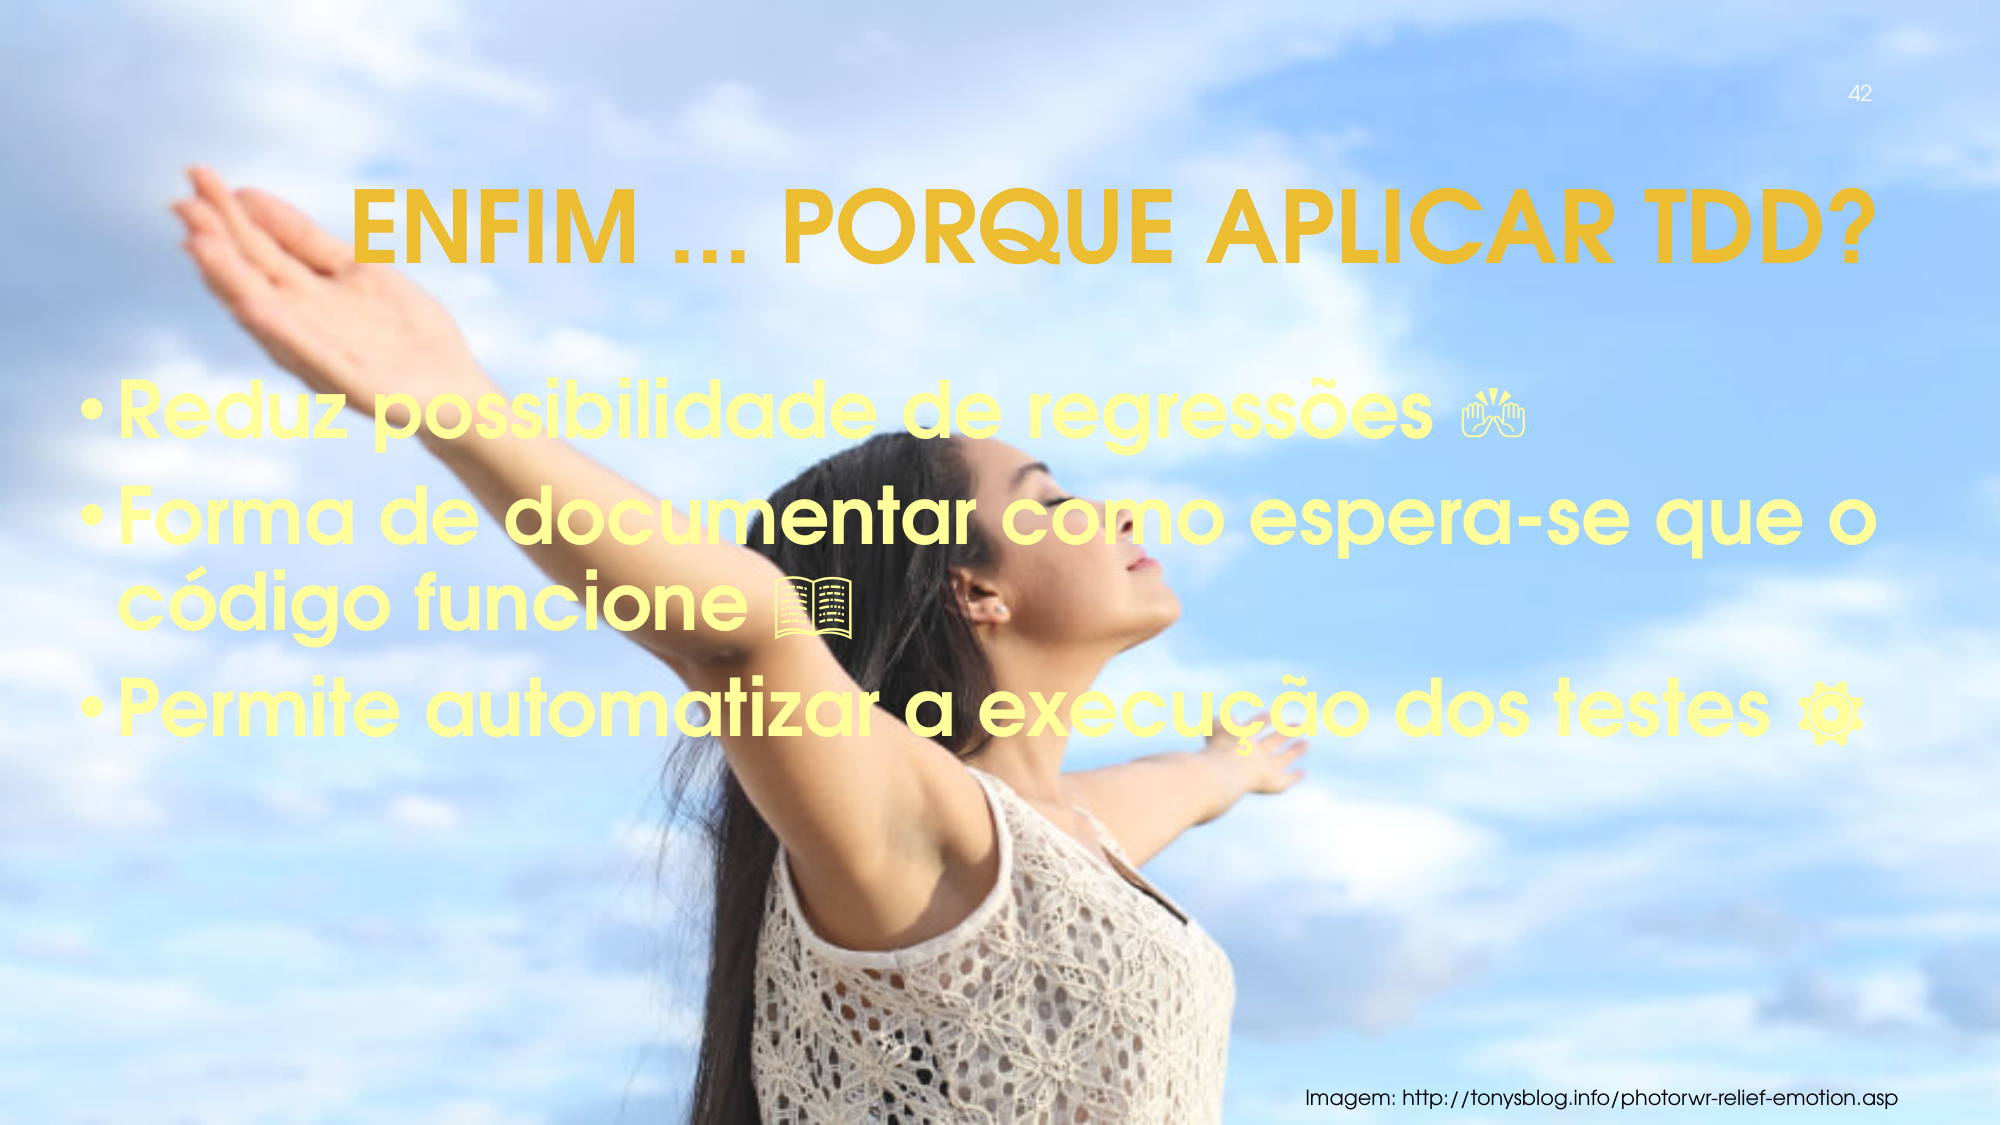

42
# Enfim ... Porque aplicar tdd?
Reduz possibilidade de regressões 🙌
Forma de documentar como espera-se que o código funcione 📖
Permite automatizar a execução dos testes ⚙️

Imagem: http://tonysblog.info/photorwr-relief-emotion.asp